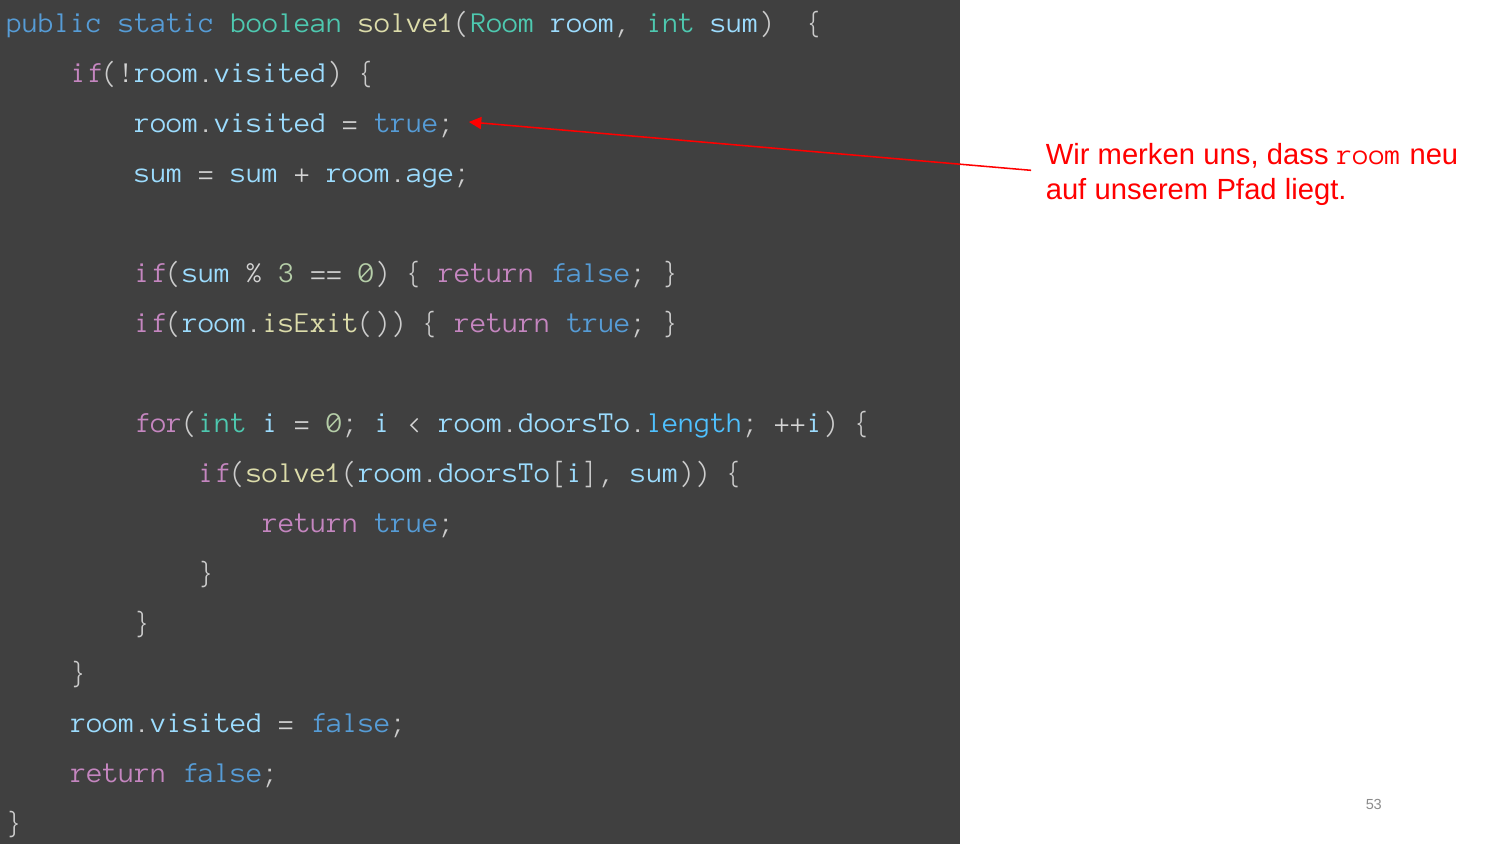

public static boolean solve1(Room room, int sum)  {
    if(!room.visited) {
        room.visited = true;
        sum = sum + room.age;

        if(sum % 3 == 0) { return false; }
        if(room.isExit()) { return true; }

        for(int i = 0; i < room.doorsTo.length; ++i) {
            if(solve1(room.doorsTo[i], sum)) {
                return true;
            }
        }
    }
    room.visited = false;
    return false;
}
Wir merken uns, dass room neu auf unserem Pfad liegt.
53